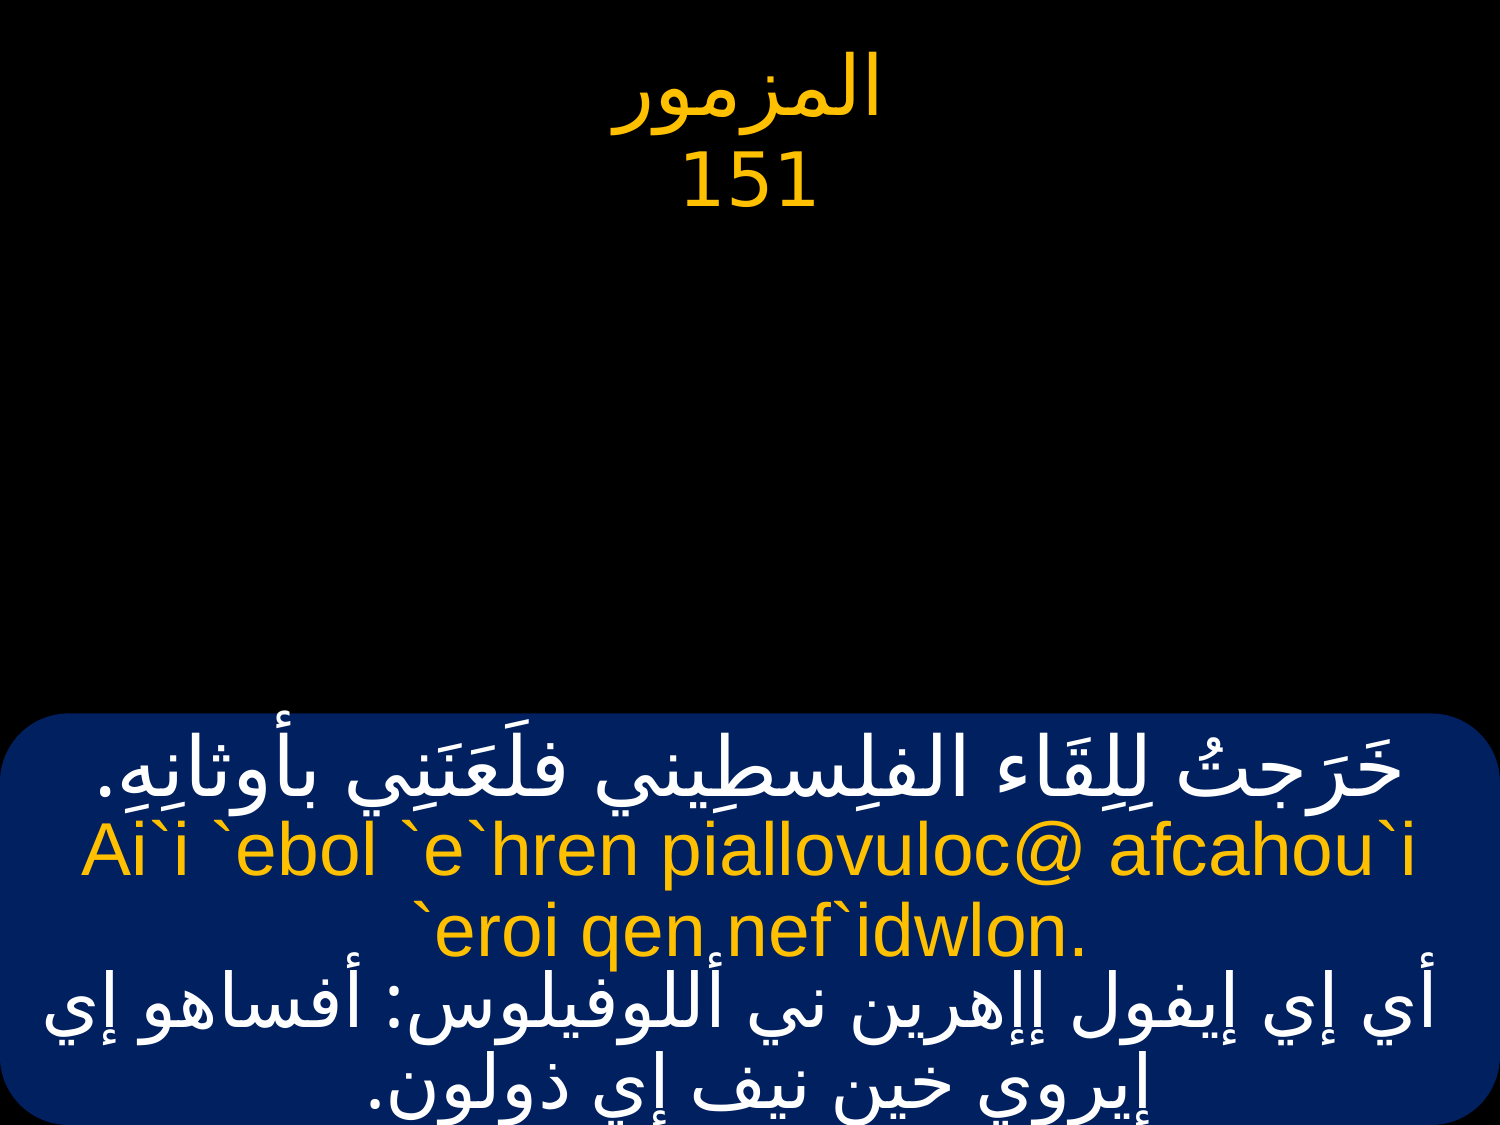

# خَرَجتُ لِلِقَاء الفلِسطِيني فلَعَنَنِي بأوثانِهِ.
Ai`i `ebol `e`hren piallovuloc@ afcahou`i `eroi qen nef`idwlon.
 أي إي إيفول إإهرين ني أللوفيلوس: أفساهو إي إيروي خين نيف إي ذولون.